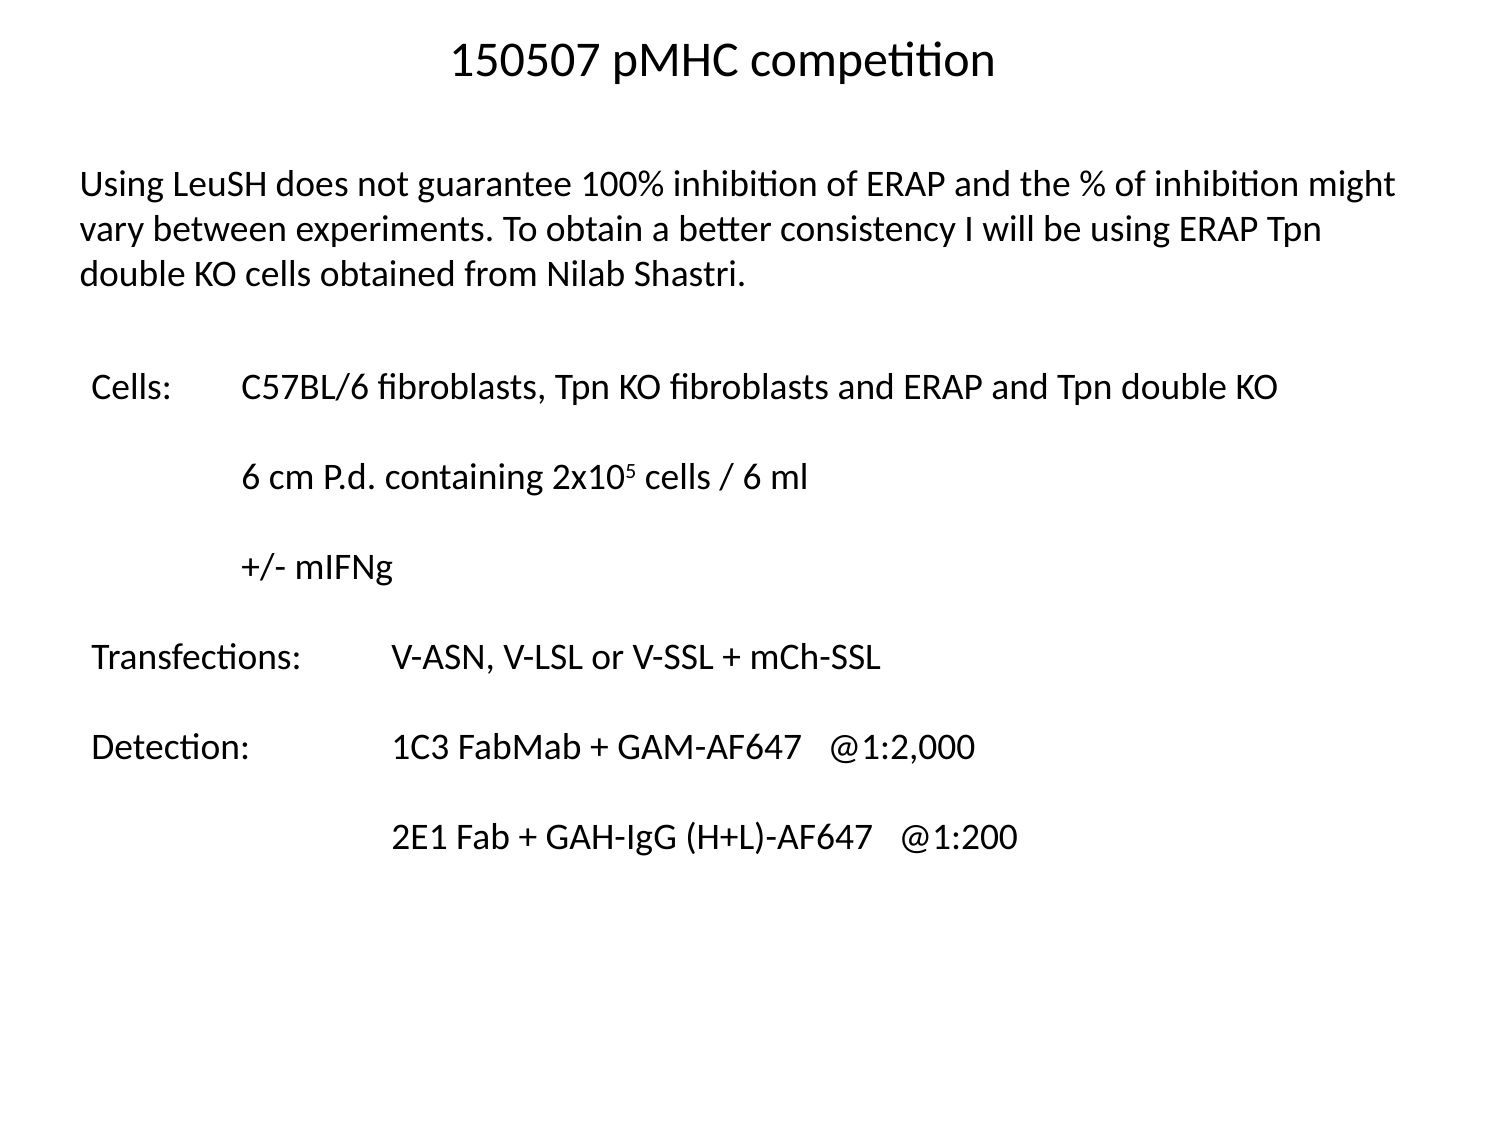

150507 pMHC competition

Using LeuSH does not guarantee 100% inhibition of ERAP and the % of inhibition might vary between experiments. To obtain a better consistency I will be using ERAP Tpn double KO cells obtained from Nilab Shastri.
Cells:	C57BL/6 fibroblasts, Tpn KO fibroblasts and ERAP and Tpn double KO

	6 cm P.d. containing 2x105 cells / 6 ml

	+/- mIFNg

Transfections:	V-ASN, V-LSL or V-SSL + mCh-SSL

Detection:	1C3 FabMab + GAM-AF647   @1:2,000

		2E1 Fab + GAH-IgG (H+L)-AF647   @1:200